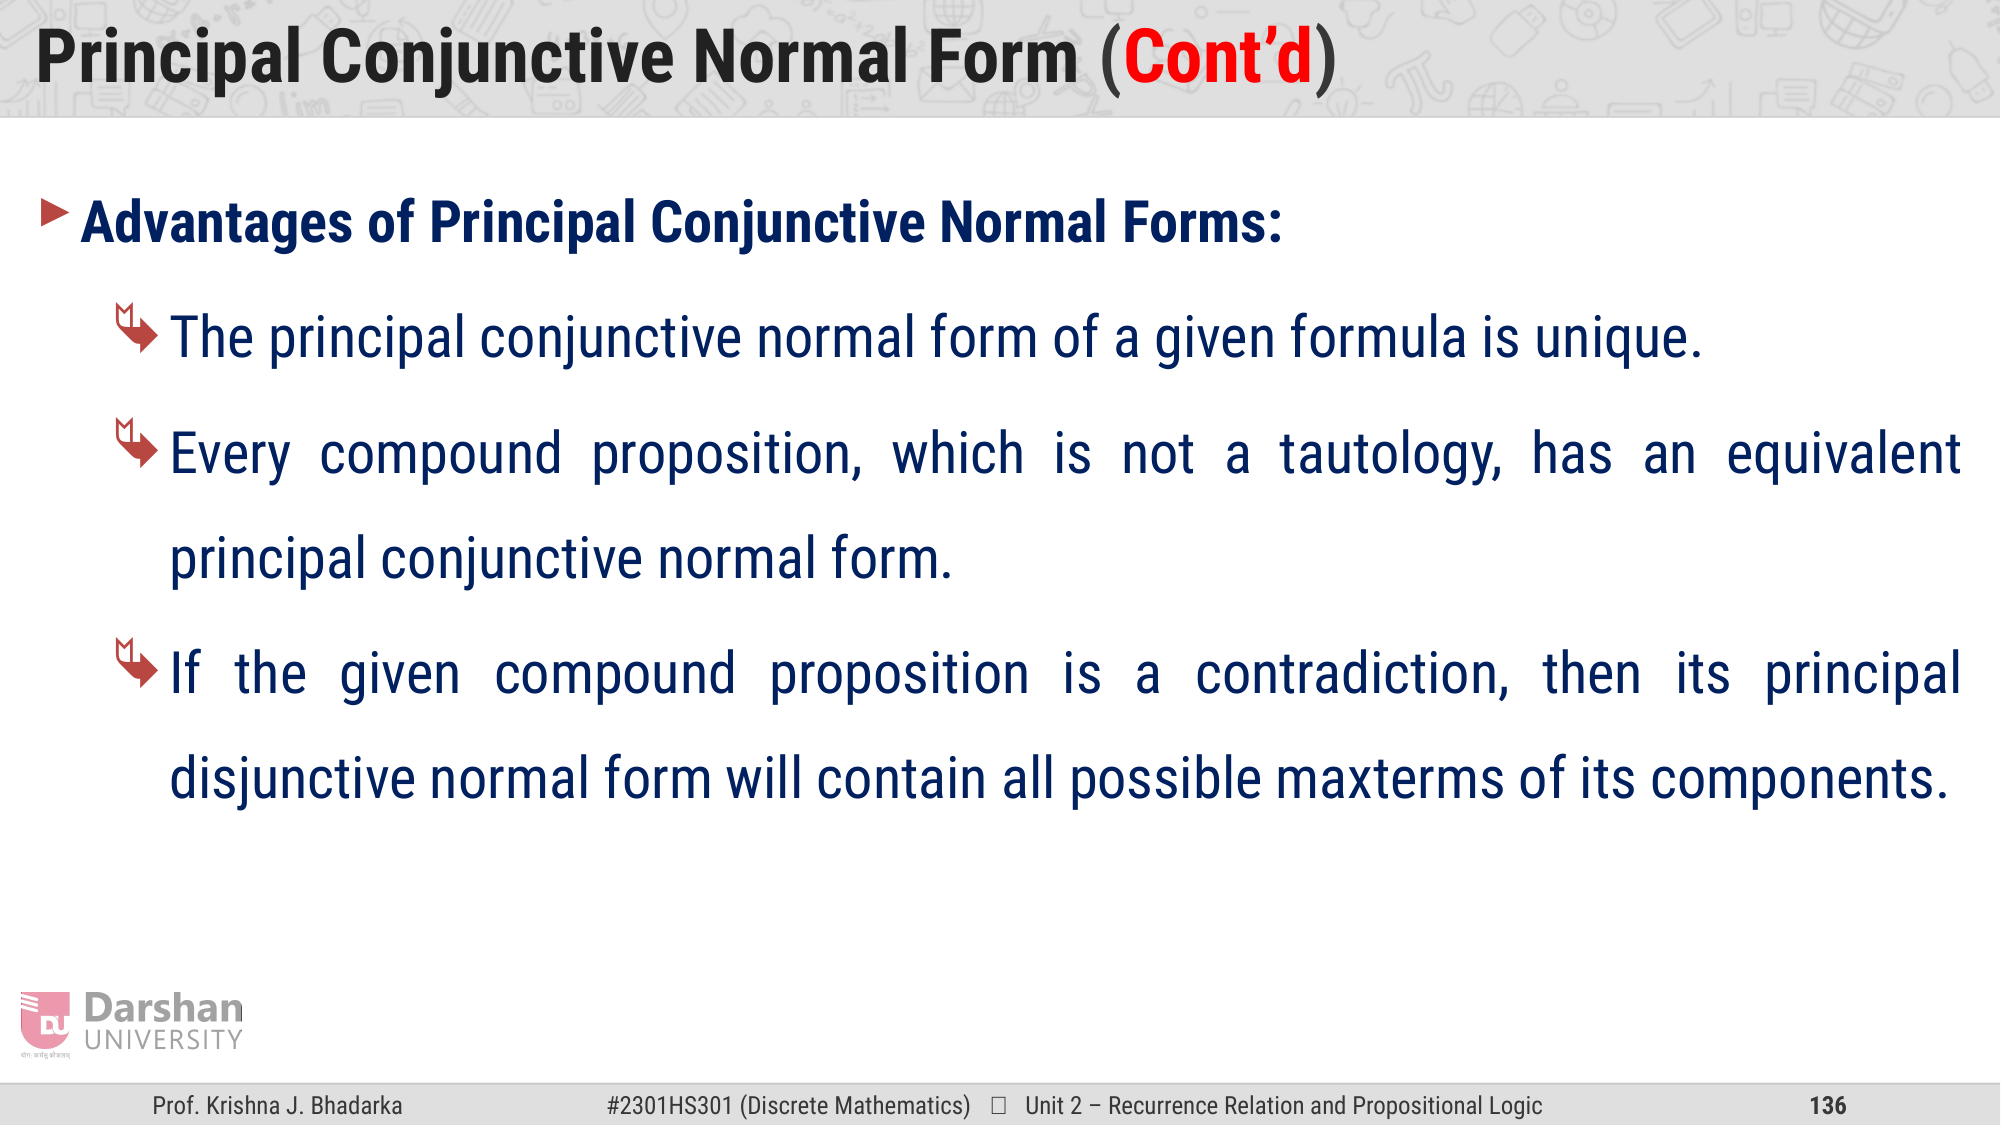

# Principal Conjunctive Normal Form (Cont’d)
Advantages of Principal Conjunctive Normal Forms:
The principal conjunctive normal form of a given formula is unique.
Every compound proposition, which is not a tautology, has an equivalent principal conjunctive normal form.
If the given compound proposition is a contradiction, then its principal disjunctive normal form will contain all possible maxterms of its components.